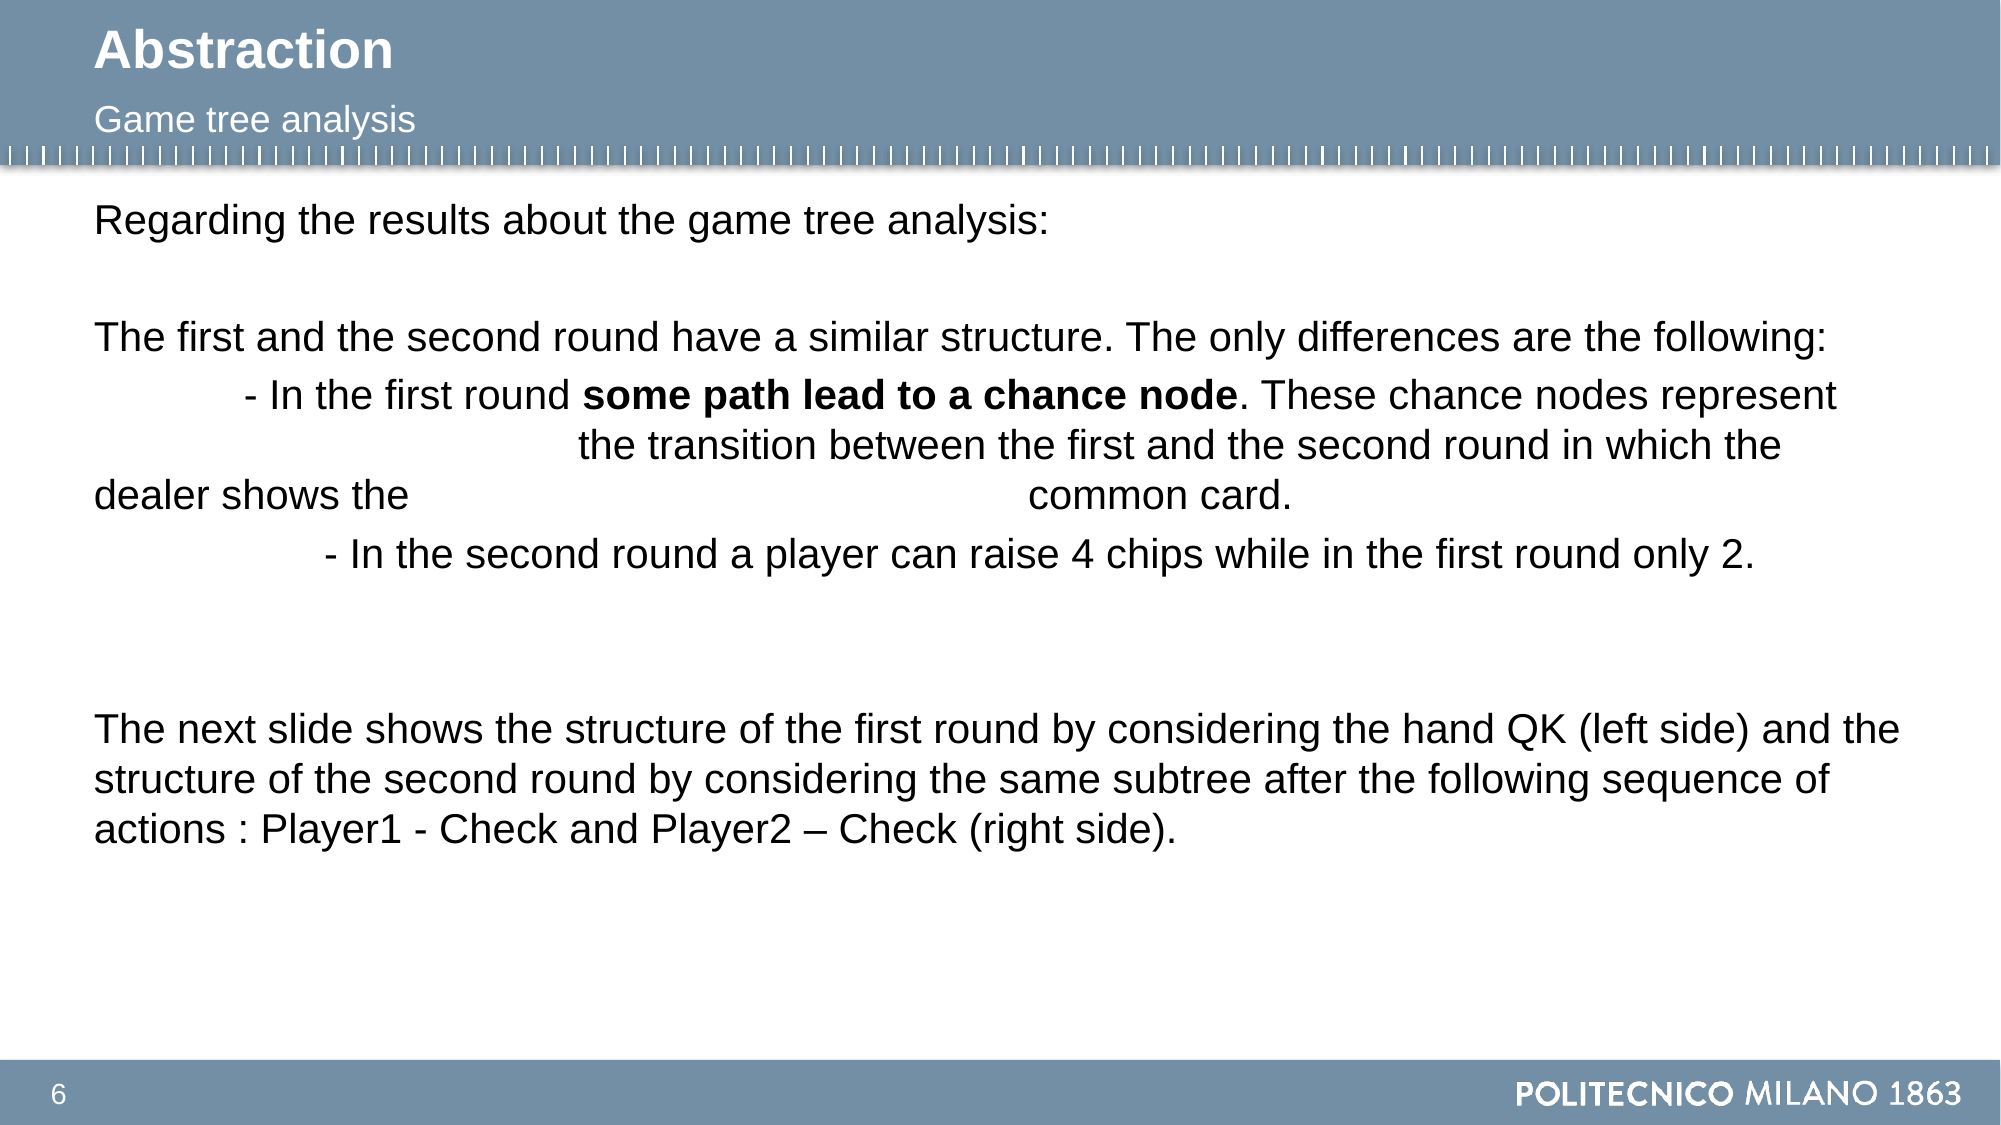

# Abstraction
Game tree analysis
Regarding the results about the game tree analysis:

The first and the second round have a similar structure. The only differences are the following:
          	- In the first round some path lead to a chance node. These chance nodes represent 				   the transition between the first and the second round in which the dealer shows the 				   common card.
	       - In the second round a player can raise 4 chips while in the first round only 2.

The next slide shows the structure of the first round by considering the hand QK (left side) and the structure of the second round by considering the same subtree after the following sequence of actions : Player1 - Check and Player2 – Check (right side).
6